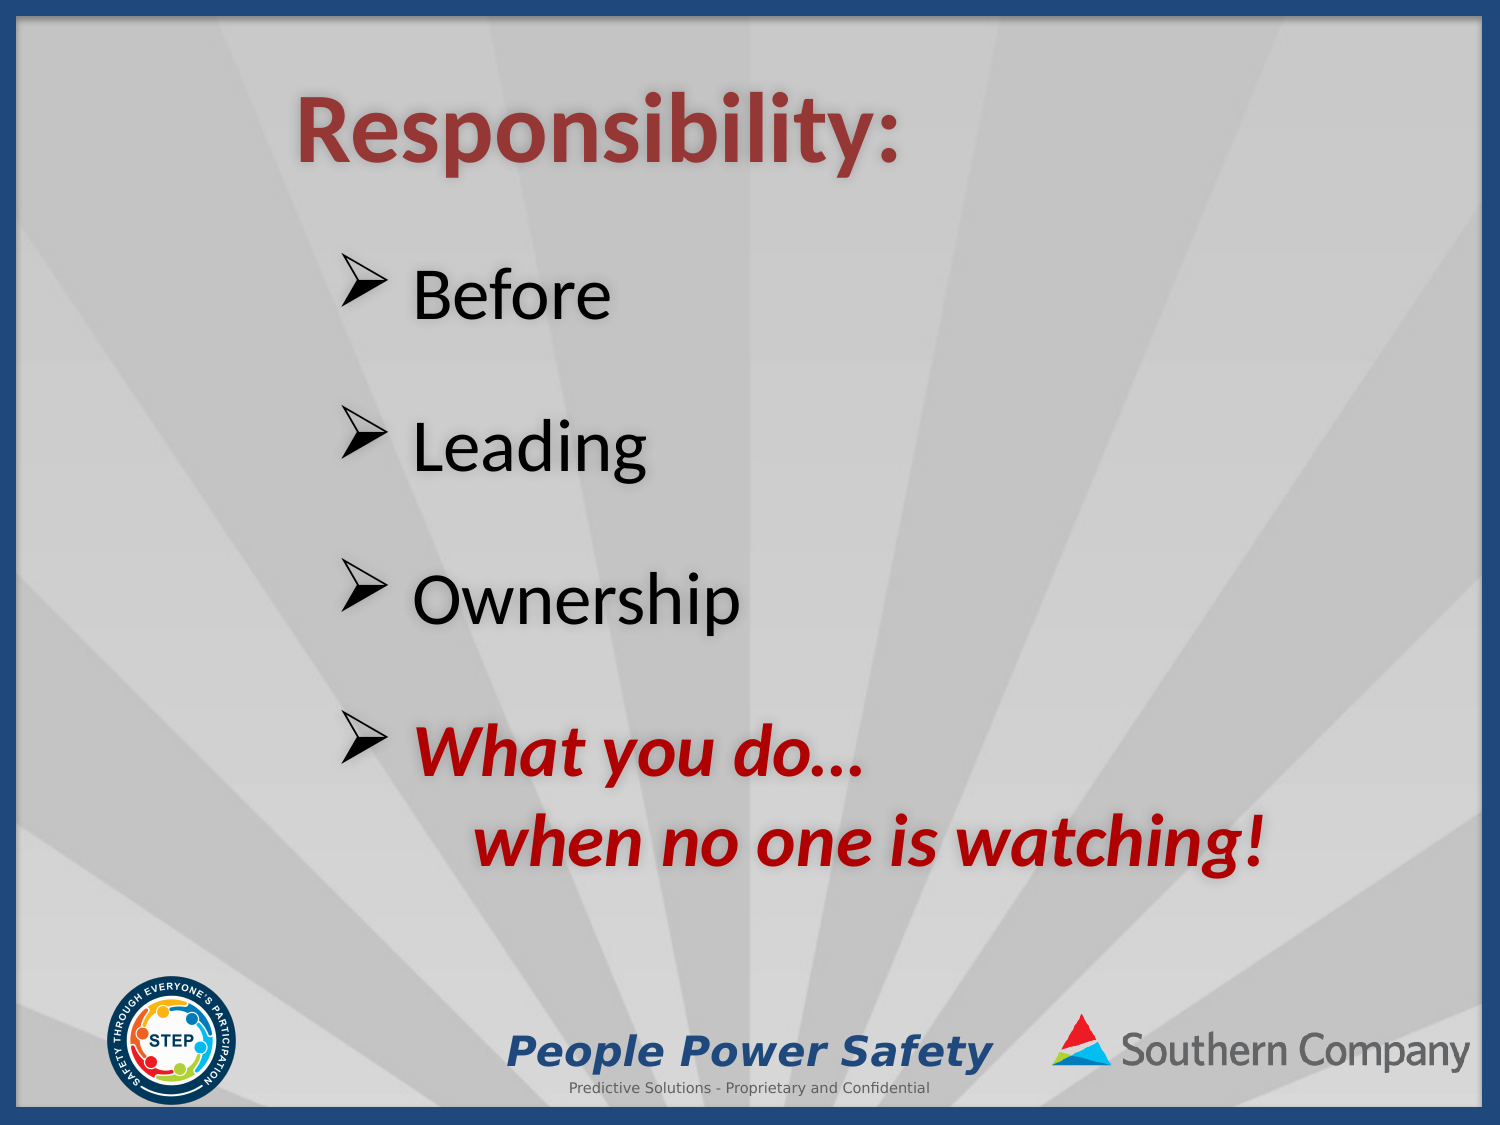

Responsibility:
 Before
 Leading
 Ownership
 What you do…
      when no one is watching!